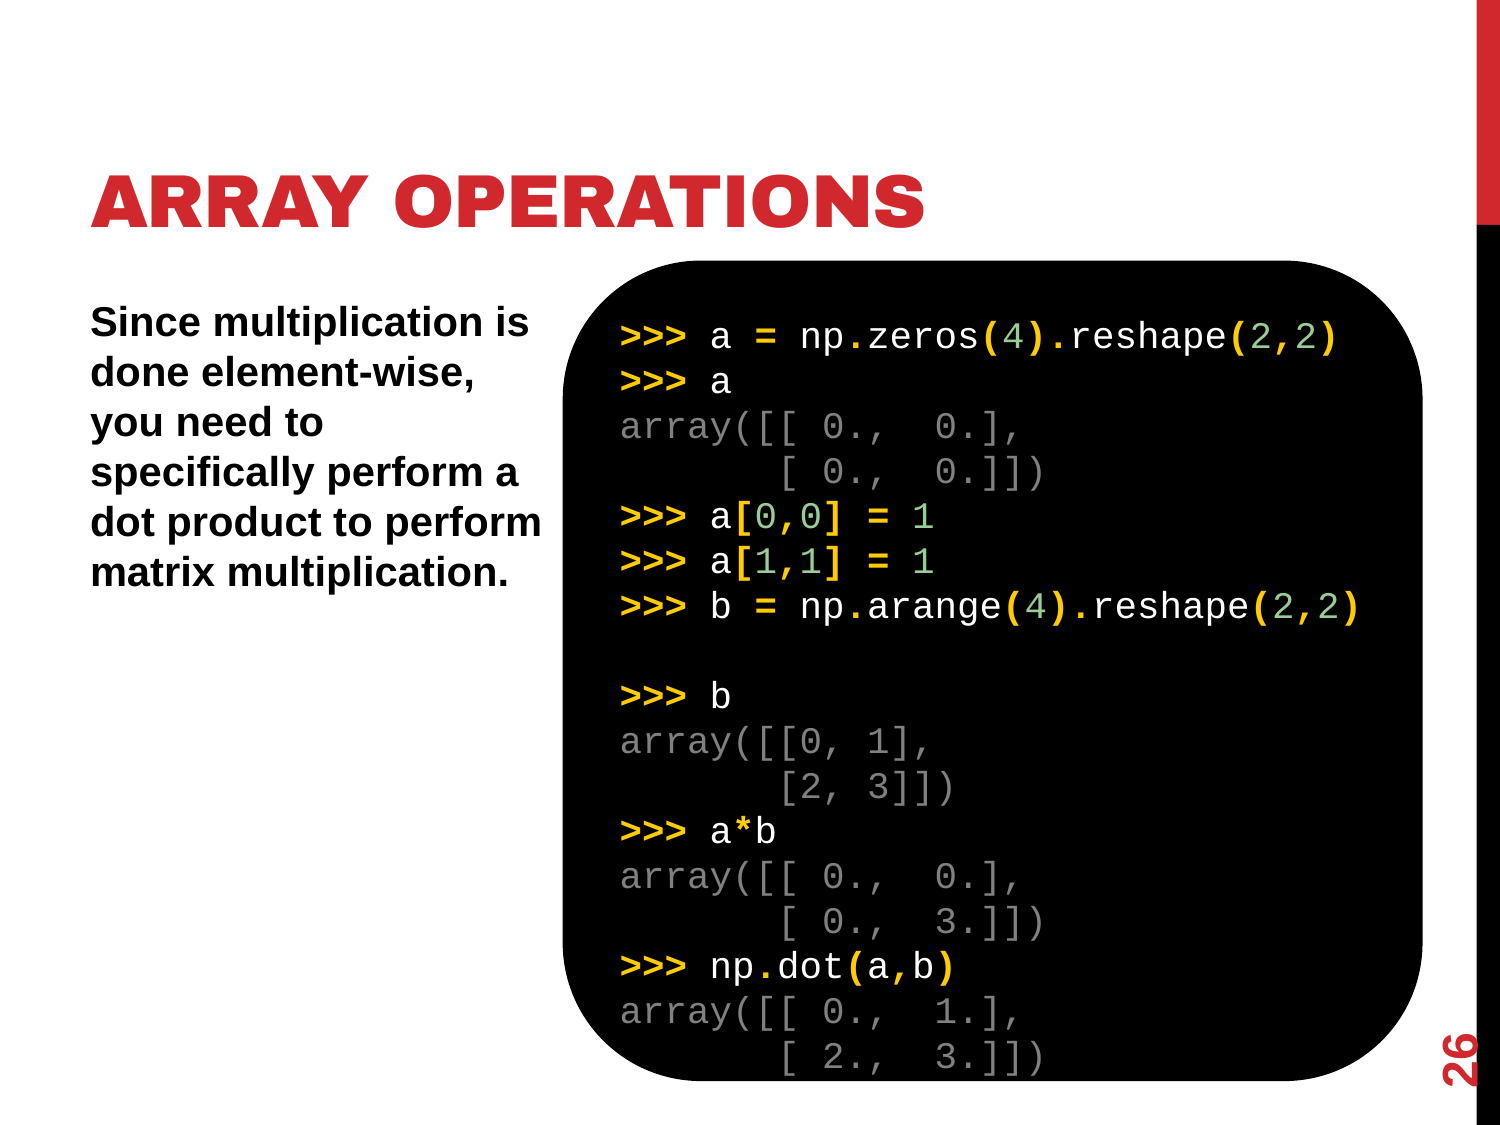

# Array operations
>>> a = np.zeros(4).reshape(2,2)
>>> a
array([[ 0.,  0.],
       [ 0.,  0.]])
>>> a[0,0] = 1
>>> a[1,1] = 1
>>> b = np.arange(4).reshape(2,2)
>>> b
array([[0, 1],
       [2, 3]])
>>> a*b
array([[ 0.,  0.],
       [ 0.,  3.]])
>>> np.dot(a,b)
array([[ 0.,  1.],
       [ 2.,  3.]])
Since multiplication is done element-wise, you need to specifically perform a dot product to perform matrix multiplication.
26